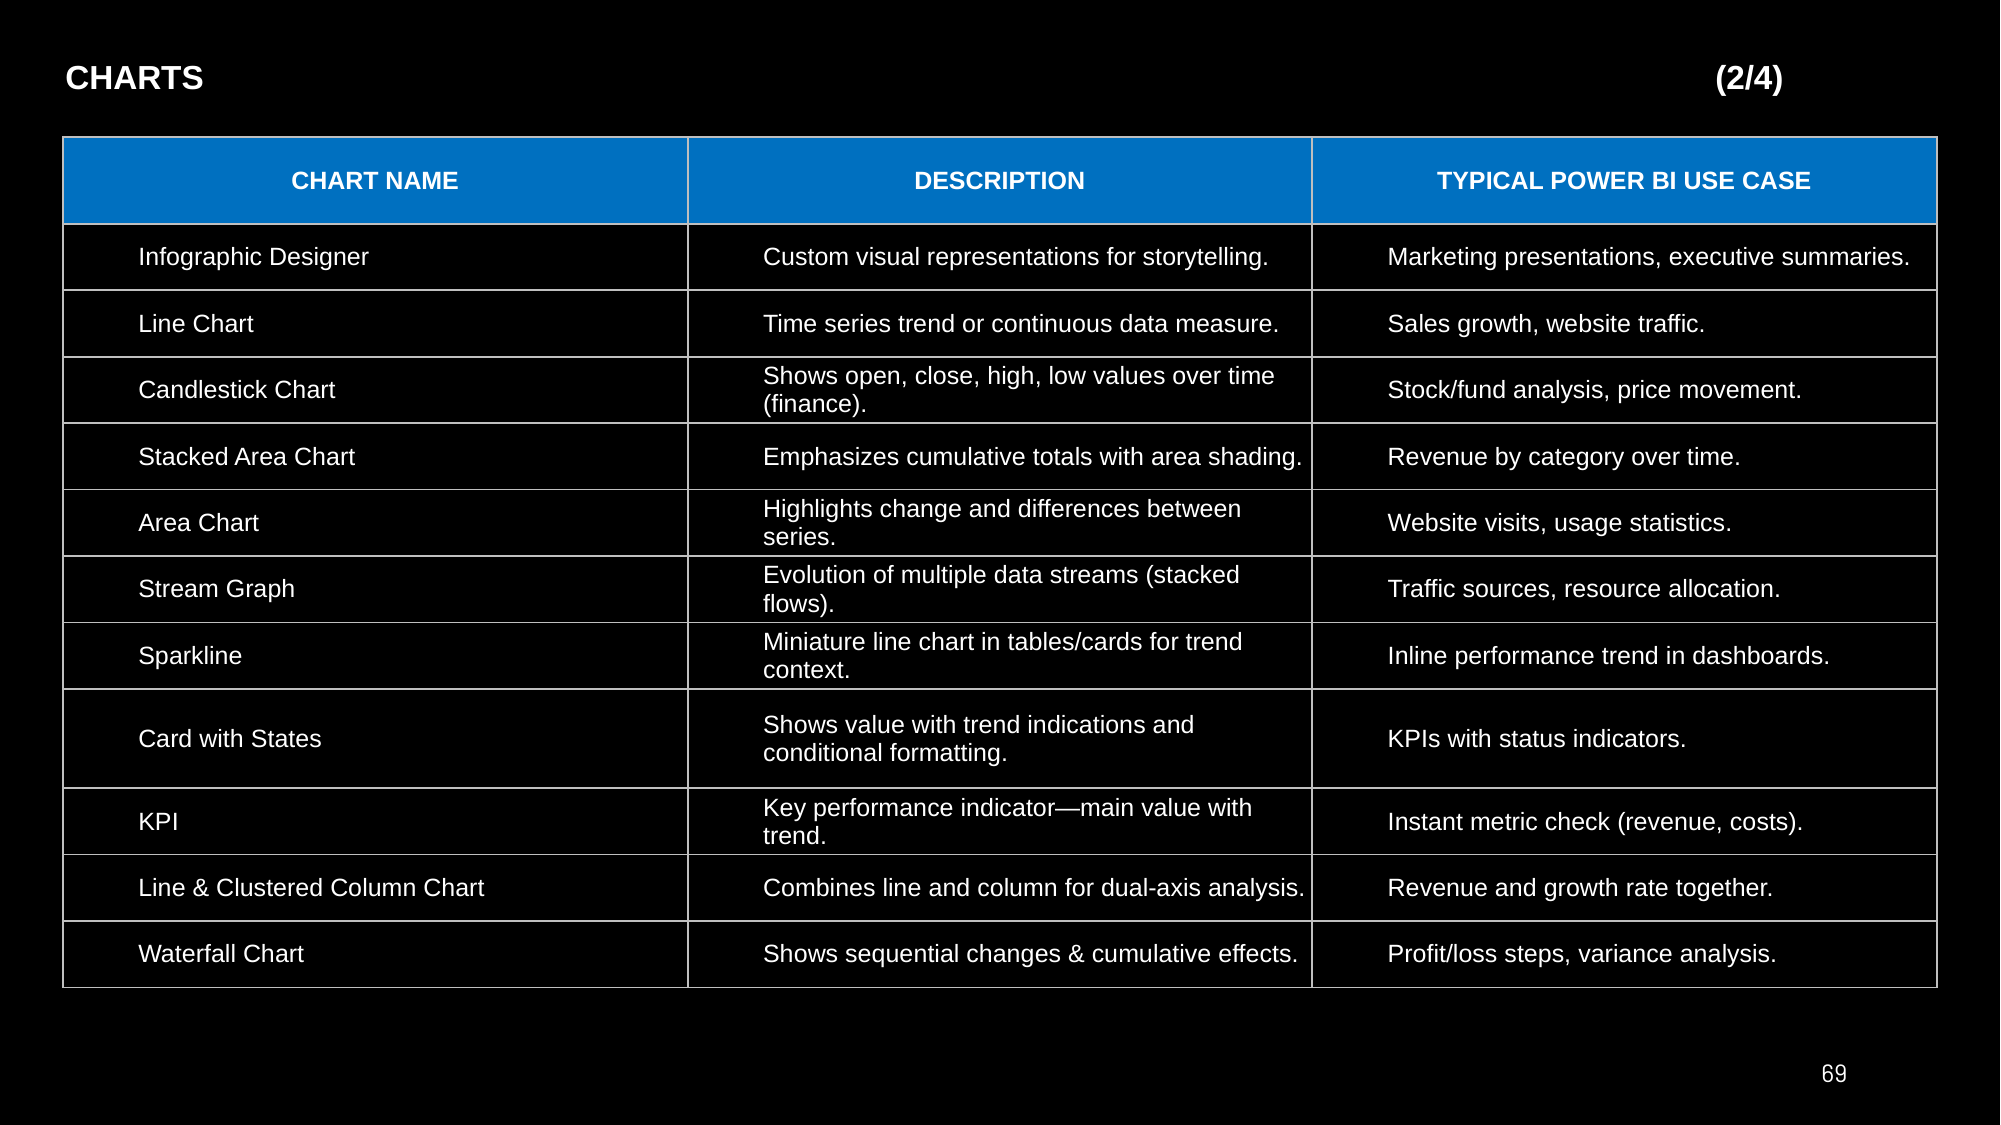

CHARTS											(2/4)
| CHART NAME | DESCRIPTION | TYPICAL POWER BI USE CASE |
| --- | --- | --- |
| Infographic Designer | Custom visual representations for storytelling. | Marketing presentations, executive summaries. |
| Line Chart | Time series trend or continuous data measure. | Sales growth, website traffic. |
| Candlestick Chart | Shows open, close, high, low values over time (finance). | Stock/fund analysis, price movement. |
| Stacked Area Chart | Emphasizes cumulative totals with area shading. | Revenue by category over time. |
| Area Chart | Highlights change and differences between series. | Website visits, usage statistics. |
| Stream Graph | Evolution of multiple data streams (stacked flows). | Traffic sources, resource allocation. |
| Sparkline | Miniature line chart in tables/cards for trend context. | Inline performance trend in dashboards. |
| Card with States | Shows value with trend indications and conditional formatting. | KPIs with status indicators. |
| KPI | Key performance indicator—main value with trend. | Instant metric check (revenue, costs). |
| Line & Clustered Column Chart | Combines line and column for dual-axis analysis. | Revenue and growth rate together. |
| Waterfall Chart | Shows sequential changes & cumulative effects. | Profit/loss steps, variance analysis. |
69